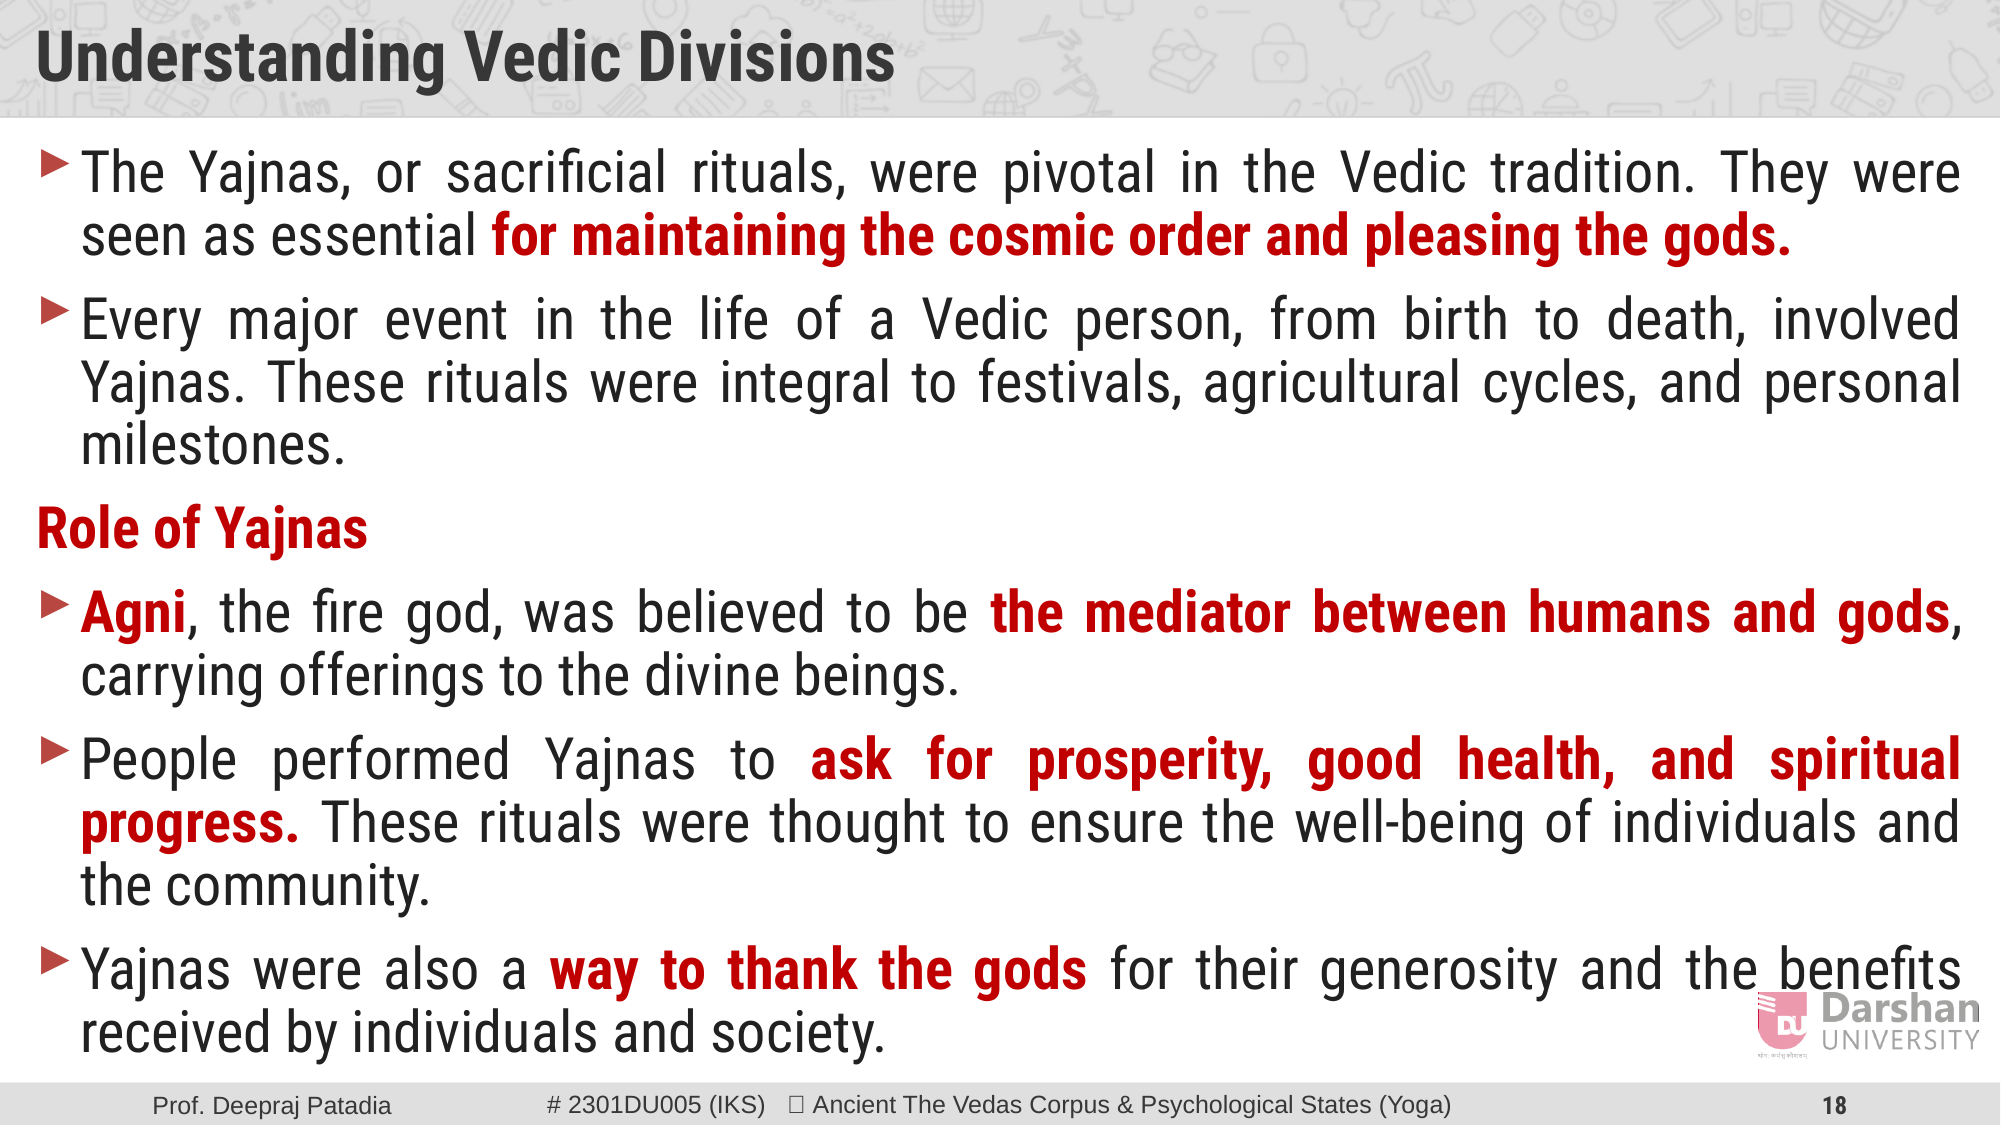

# Understanding Vedic Divisions
The Yajnas, or sacrificial rituals, were pivotal in the Vedic tradition. They were seen as essential for maintaining the cosmic order and pleasing the gods.
Every major event in the life of a Vedic person, from birth to death, involved Yajnas. These rituals were integral to festivals, agricultural cycles, and personal milestones.
Role of Yajnas
Agni, the fire god, was believed to be the mediator between humans and gods, carrying offerings to the divine beings.
People performed Yajnas to ask for prosperity, good health, and spiritual progress. These rituals were thought to ensure the well-being of individuals and the community.
Yajnas were also a way to thank the gods for their generosity and the benefits received by individuals and society.